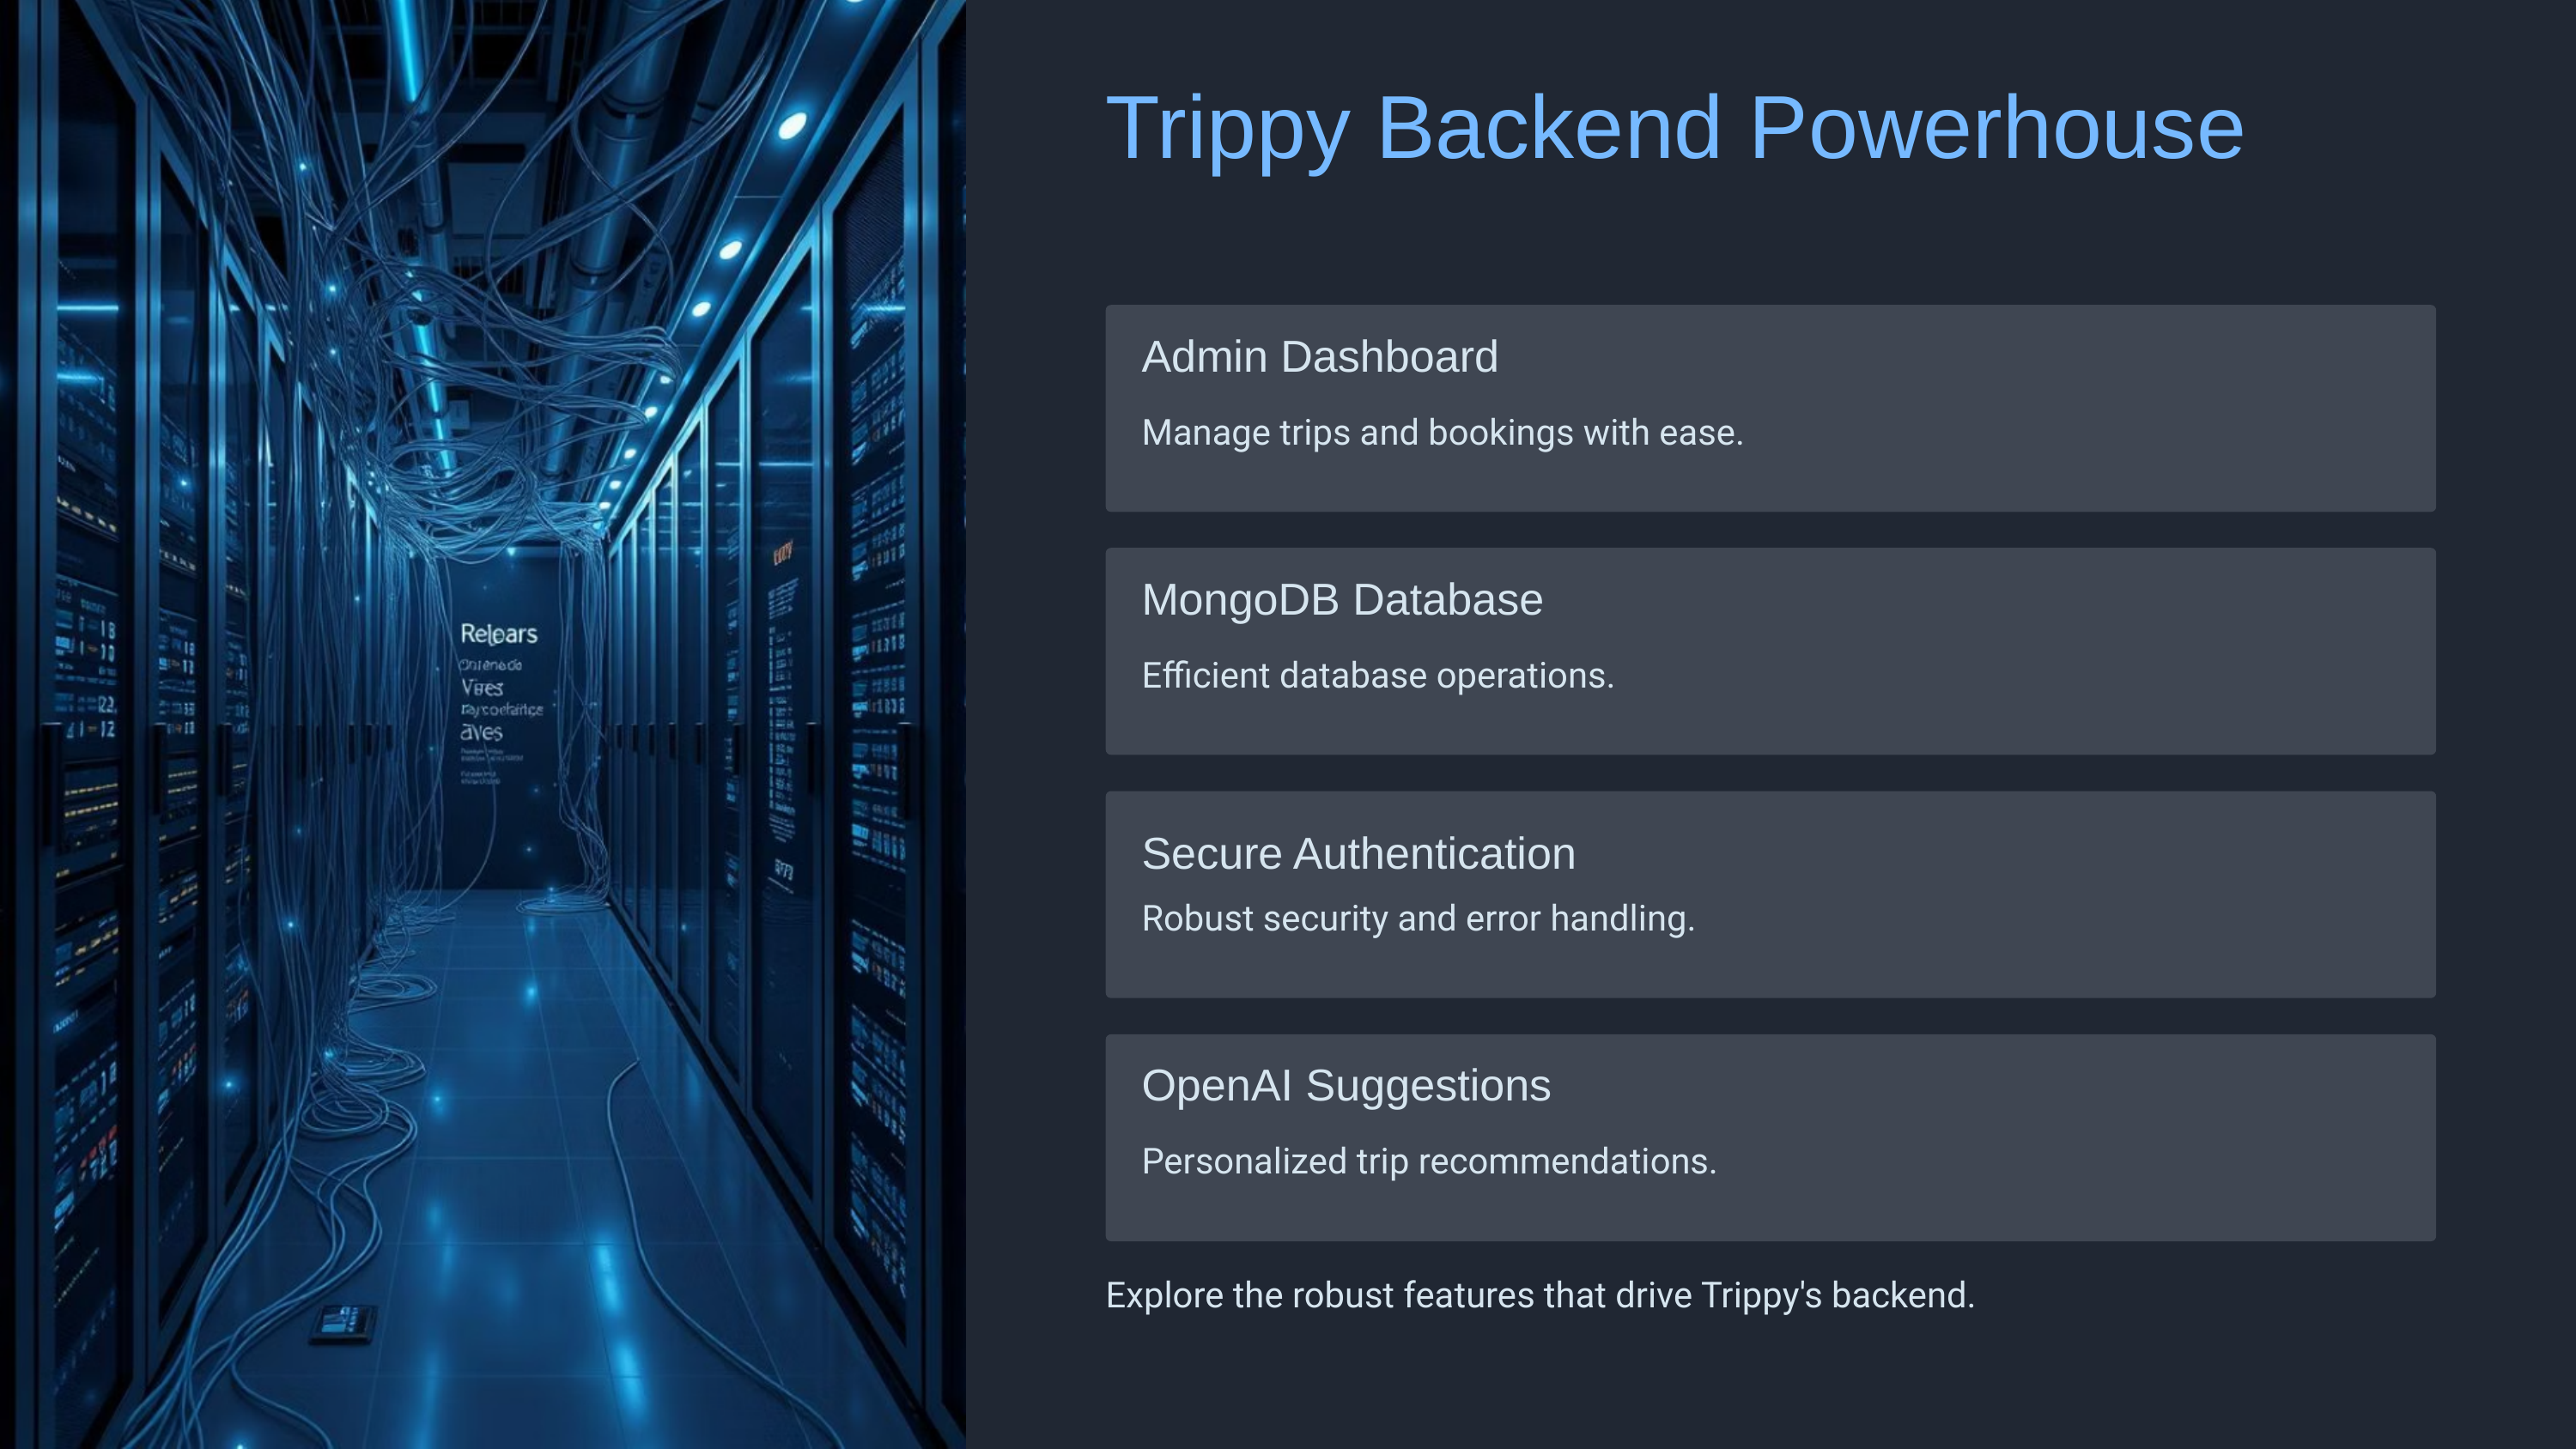

Trippy Backend Powerhouse

Admin Dashboard

Manage trips and bookings with ease.

MongoDB Database

Efficient database operations.

Secure Authentication

Robust security and error handling.

OpenAI Suggestions

Personalized trip recommendations.

Explore the robust features that drive Trippy's backend.